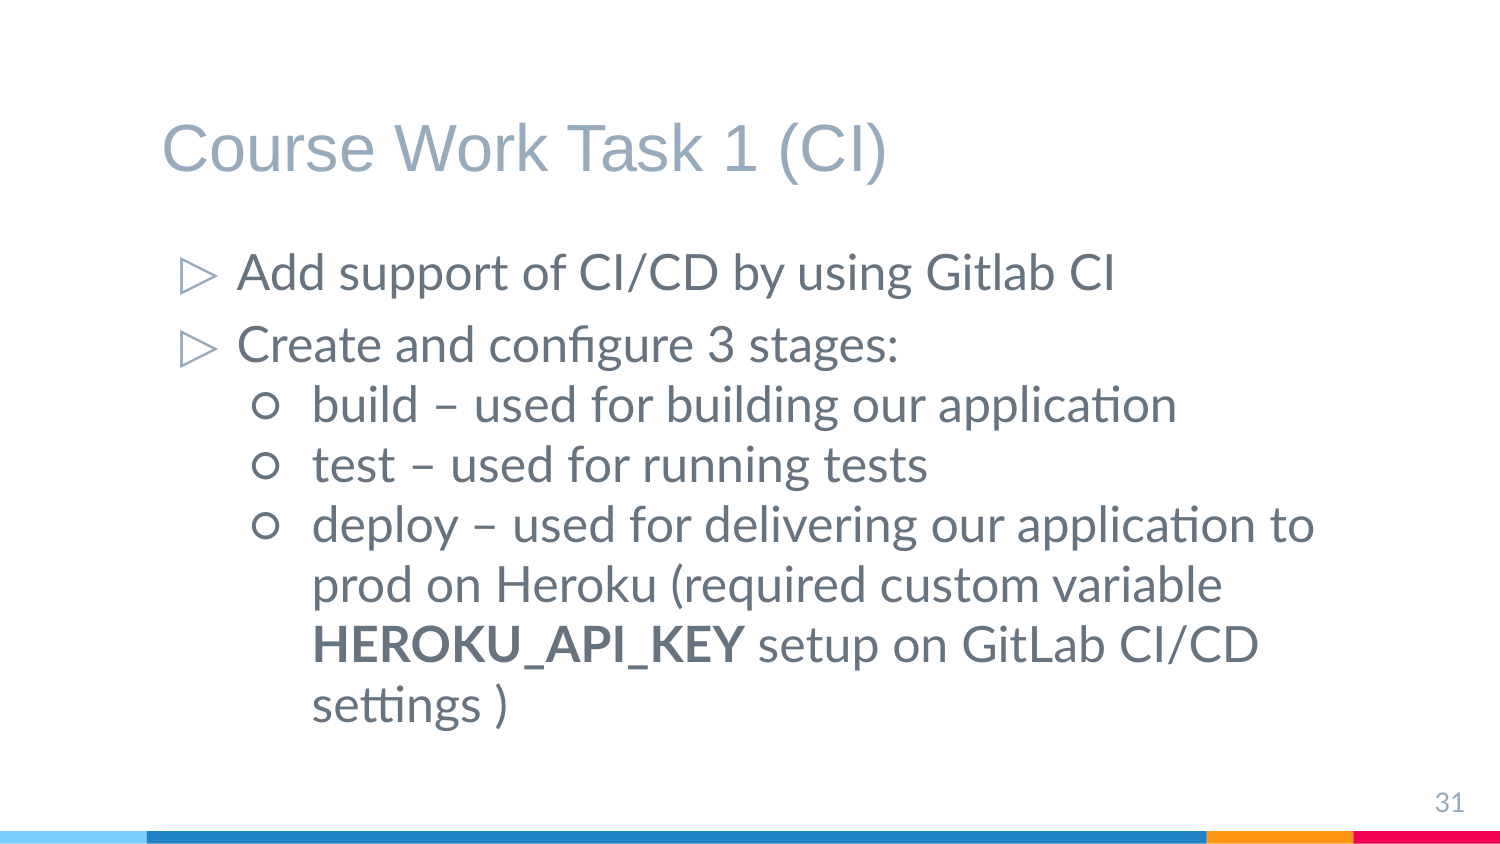

# Course Work Task 1 (CI)
Add support of CI/CD by using Gitlab CI
Create and configure 3 stages:
build – used for building our application
test – used for running tests
deploy – used for delivering our application to prod on Heroku (required custom variable HEROKU_API_KEY setup on GitLab CI/CD settings )
31